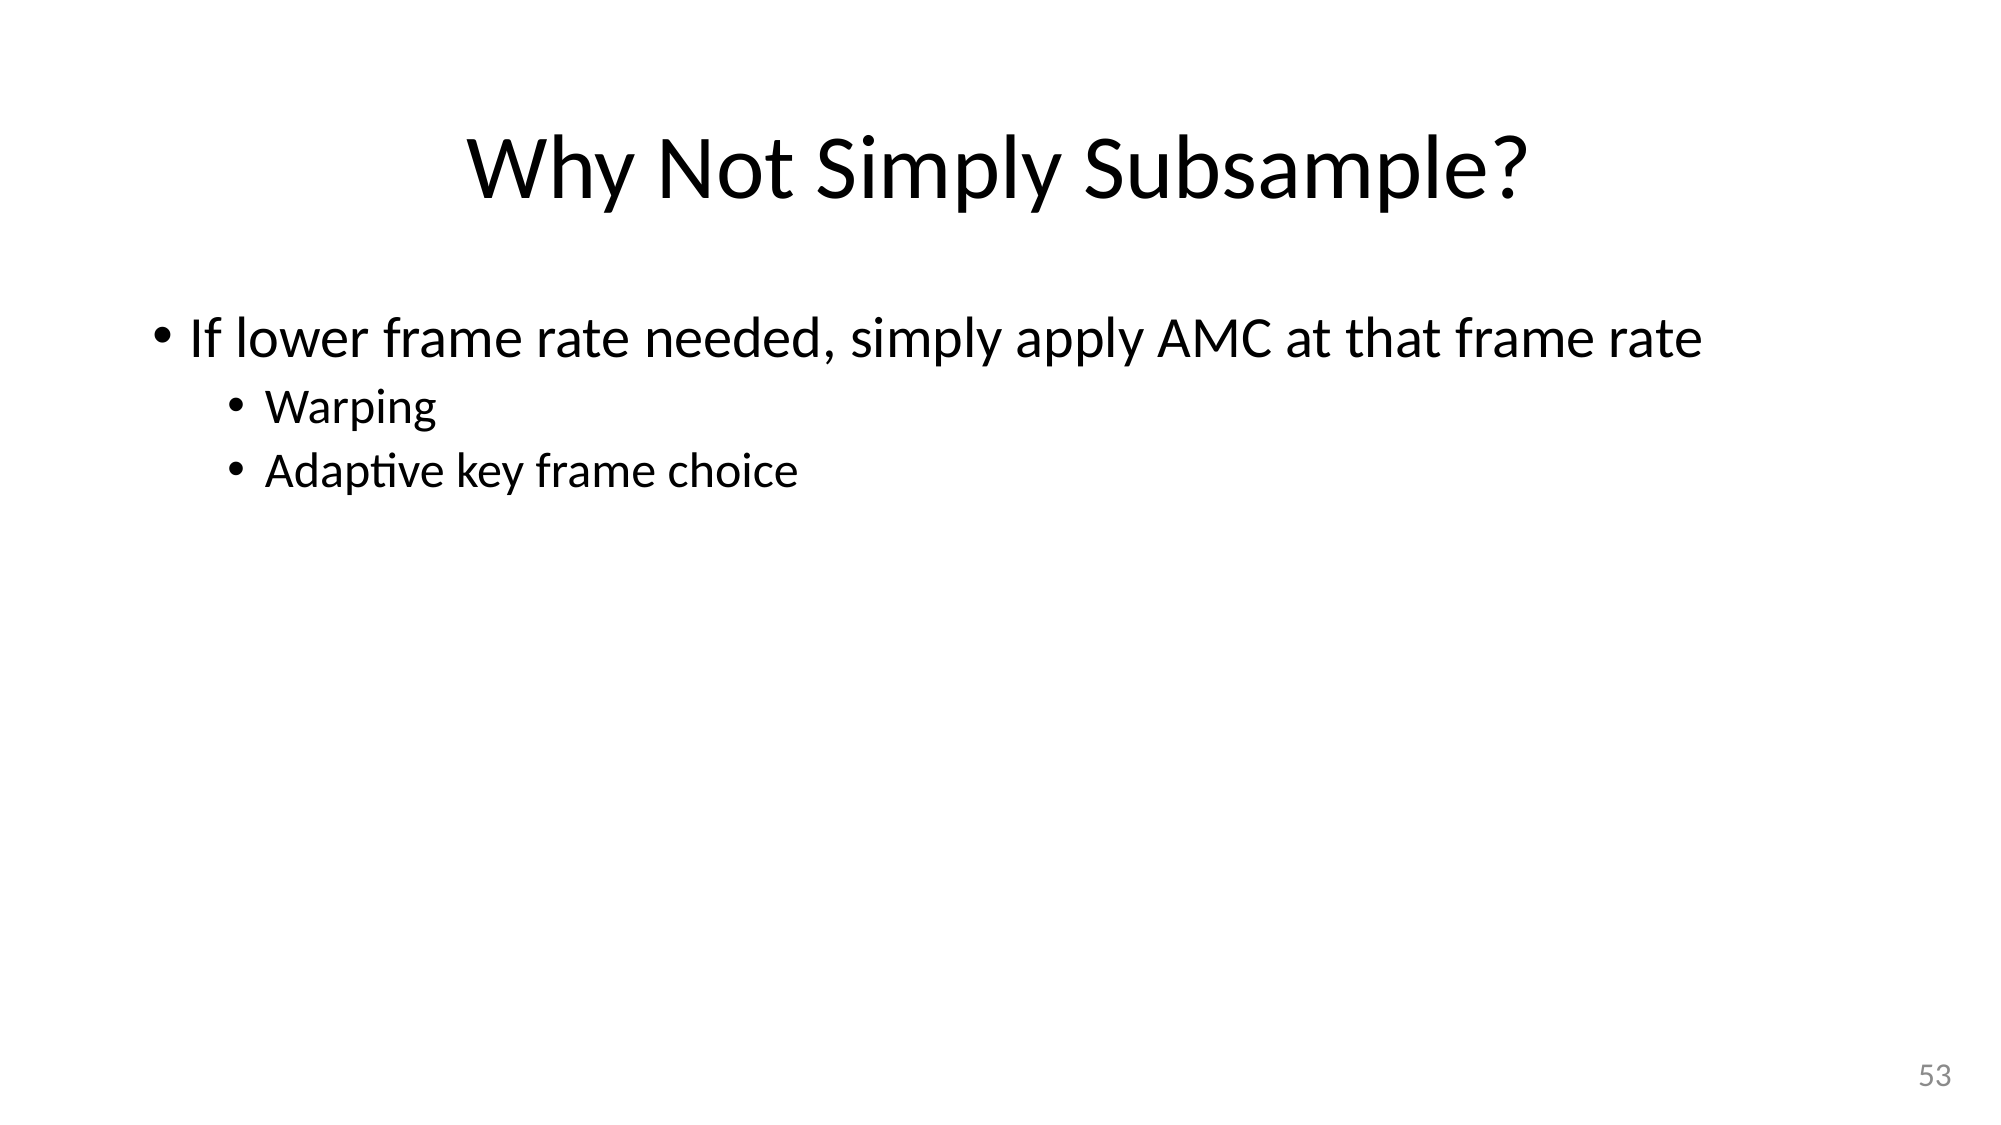

# Why Not Simply Subsample?
If lower frame rate needed, simply apply AMC at that frame rate
Warping
Adaptive key frame choice
53